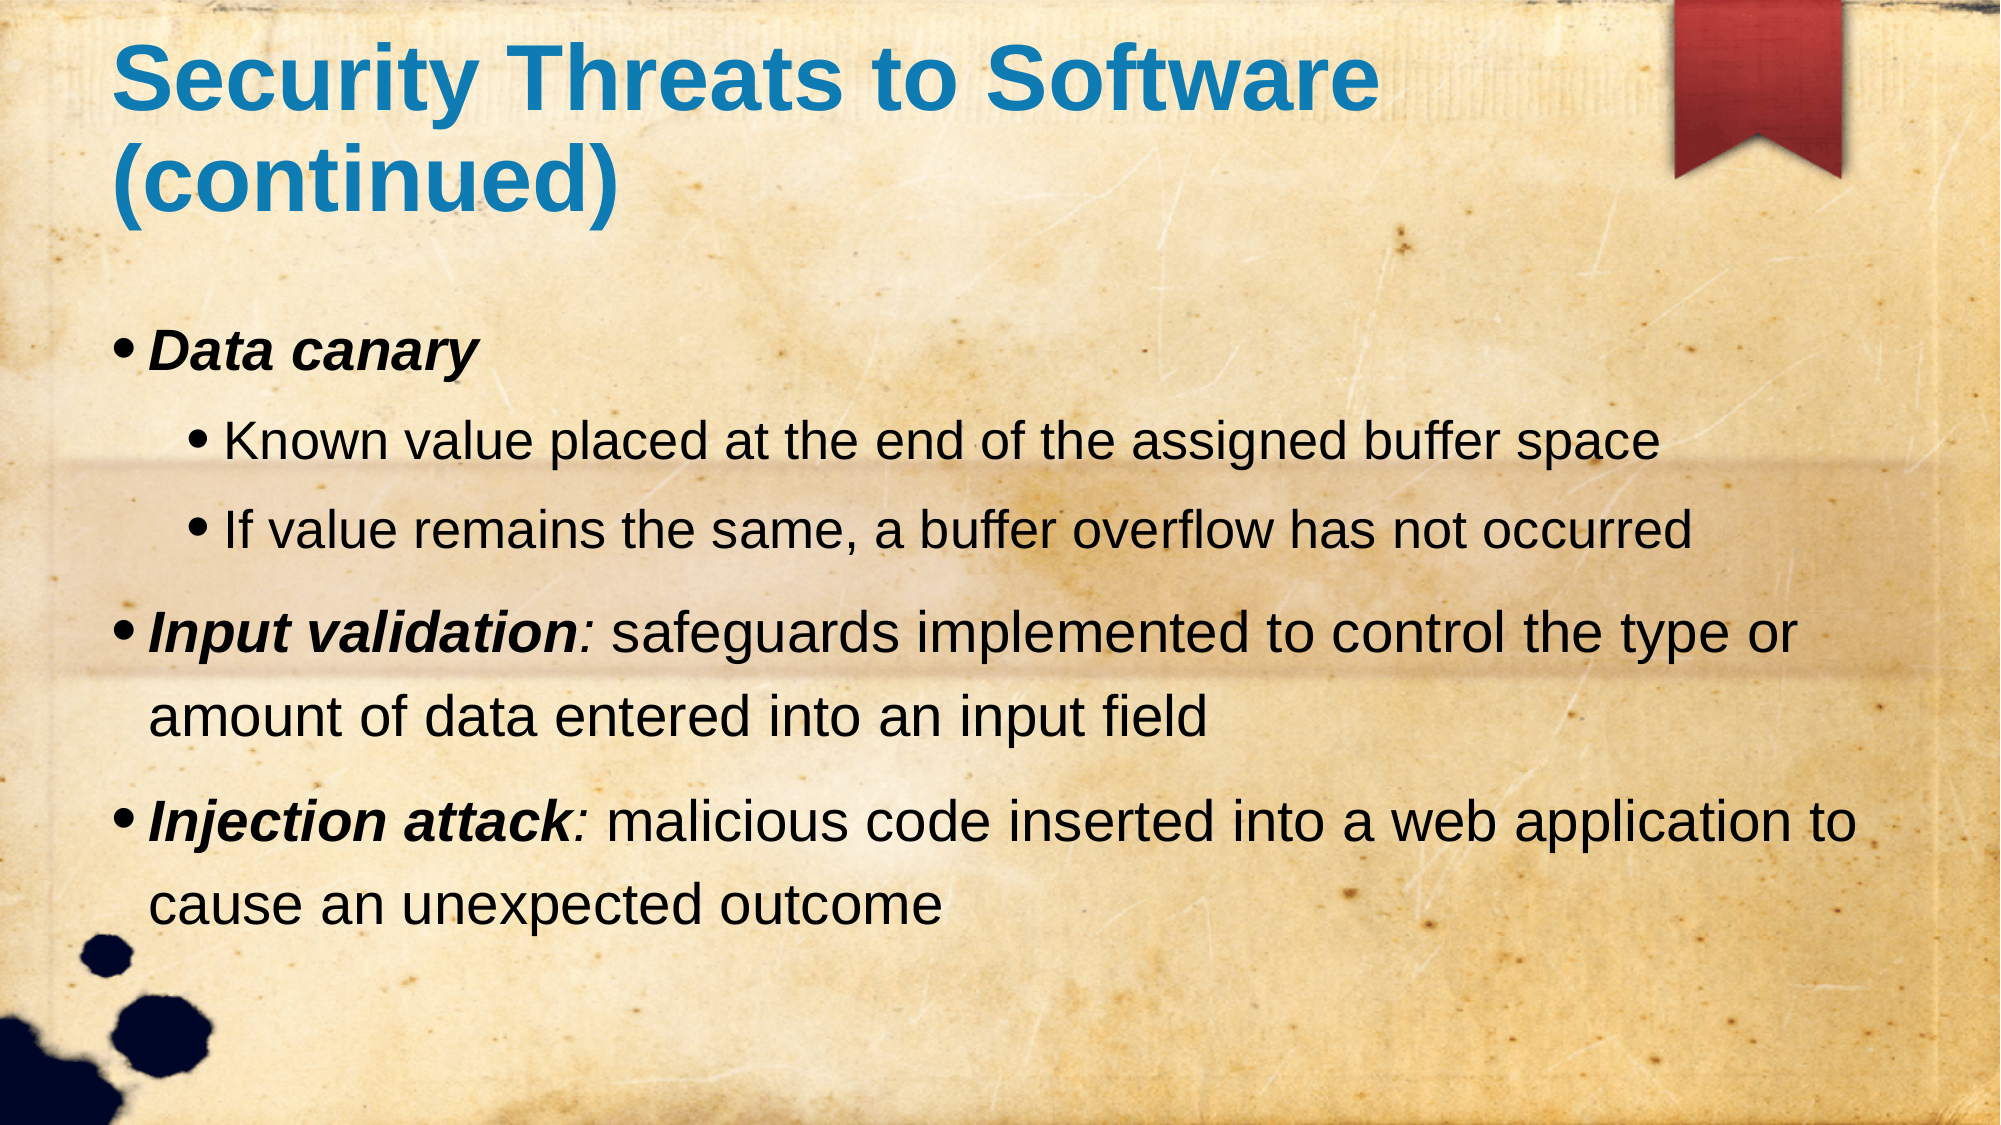

Security Threats to Software (continued)
Data canary
Known value placed at the end of the assigned buffer space
If value remains the same, a buffer overflow has not occurred
Input validation: safeguards implemented to control the type or amount of data entered into an input field
Injection attack: malicious code inserted into a web application to cause an unexpected outcome